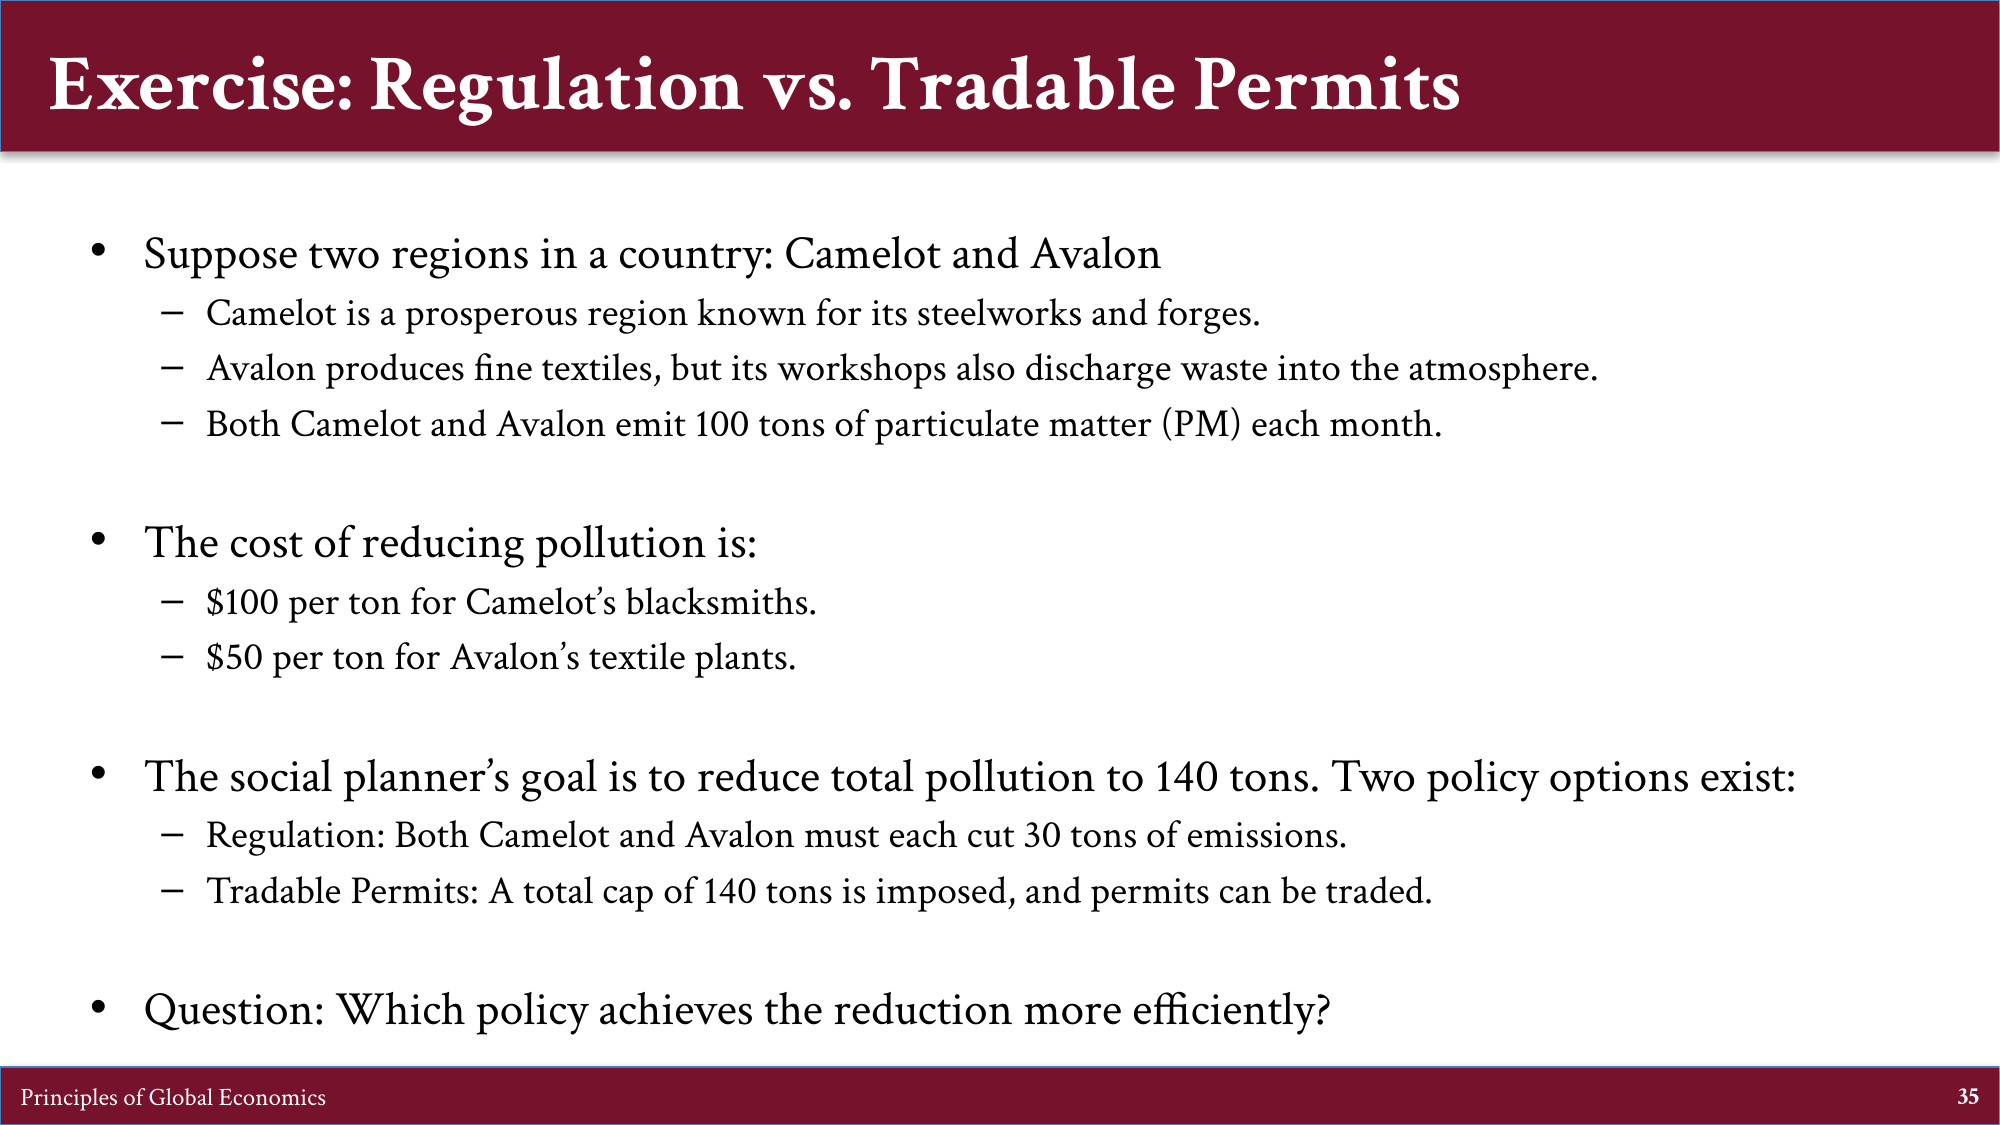

# Exercise: Regulation vs. Tradable Permits
Suppose two regions in a country: Camelot and Avalon
Camelot is a prosperous region known for its steelworks and forges.
Avalon produces fine textiles, but its workshops also discharge waste into the atmosphere.
Both Camelot and Avalon emit 100 tons of particulate matter (PM) each month.

The cost of reducing pollution is:
$100 per ton for Camelot’s blacksmiths.
$50 per ton for Avalon’s textile plants.

The social planner’s goal is to reduce total pollution to 140 tons. Two policy options exist:
Regulation: Both Camelot and Avalon must each cut 30 tons of emissions.
Tradable Permits: A total cap of 140 tons is imposed, and permits can be traded.

Question: Which policy achieves the reduction more efficiently?

 Principles of Global Economics
35